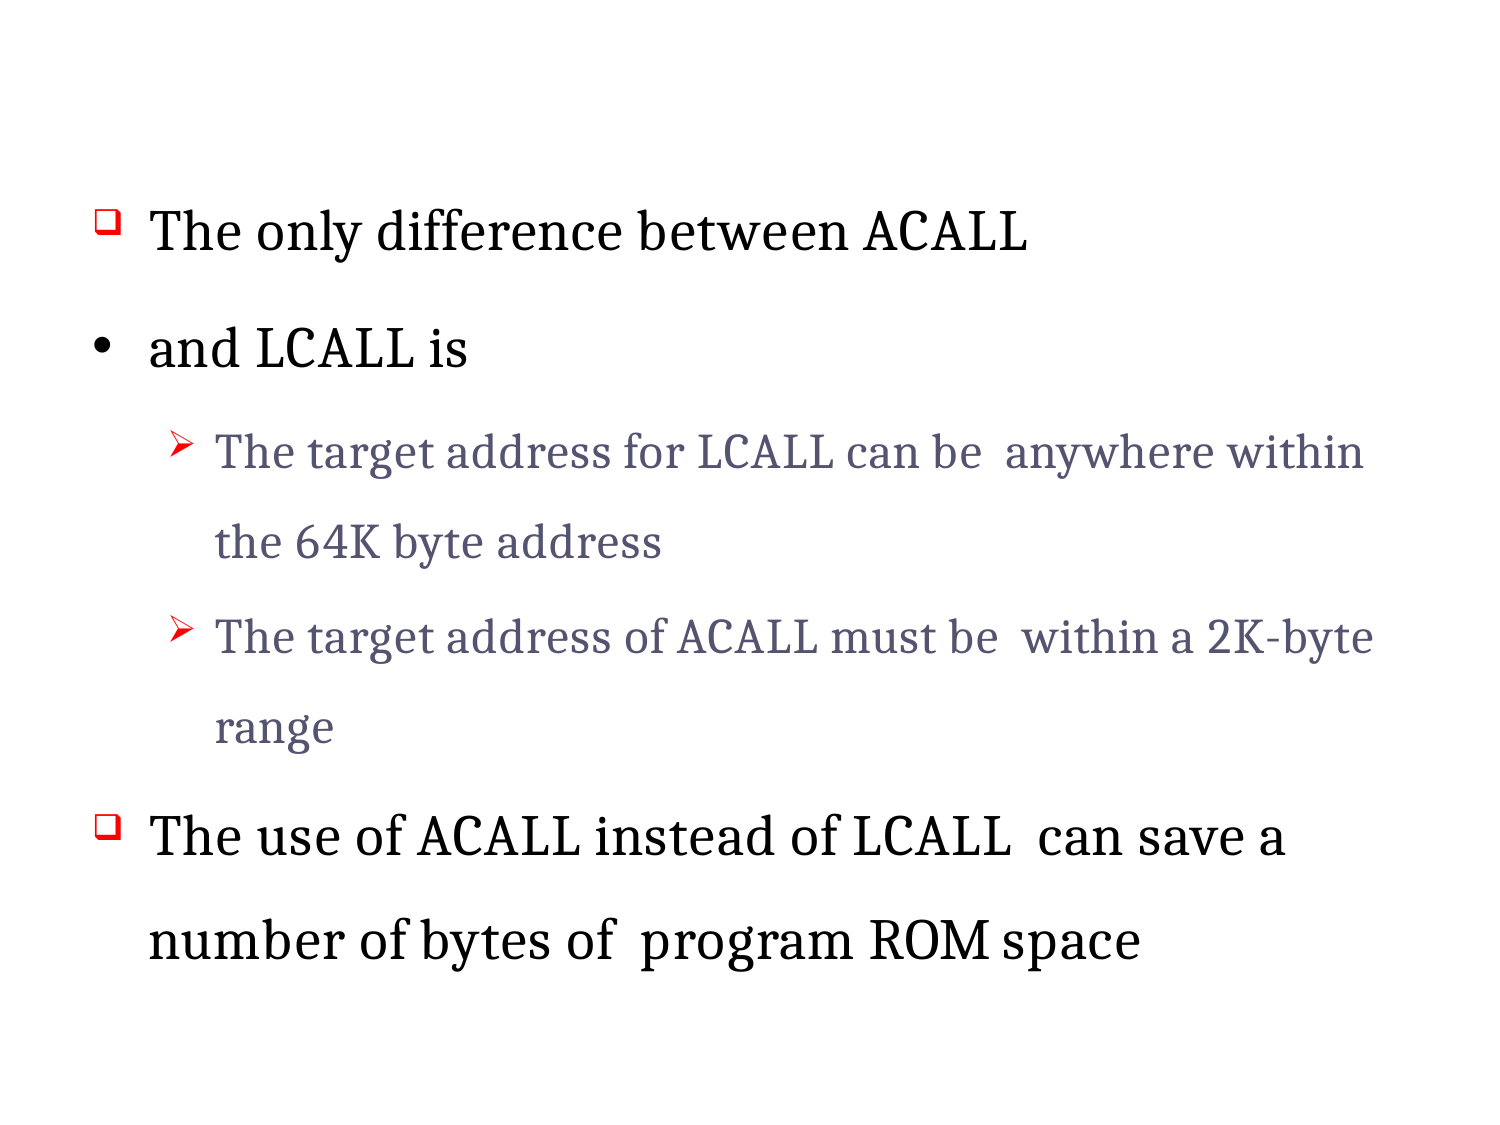

The only difference between ACALL
and LCALL is
The target address for LCALL can be  anywhere within the 64K byte address
The target address of ACALL must be  within a 2K-byte range
The use of ACALL instead of LCALL  can save a number of bytes of  program ROM space